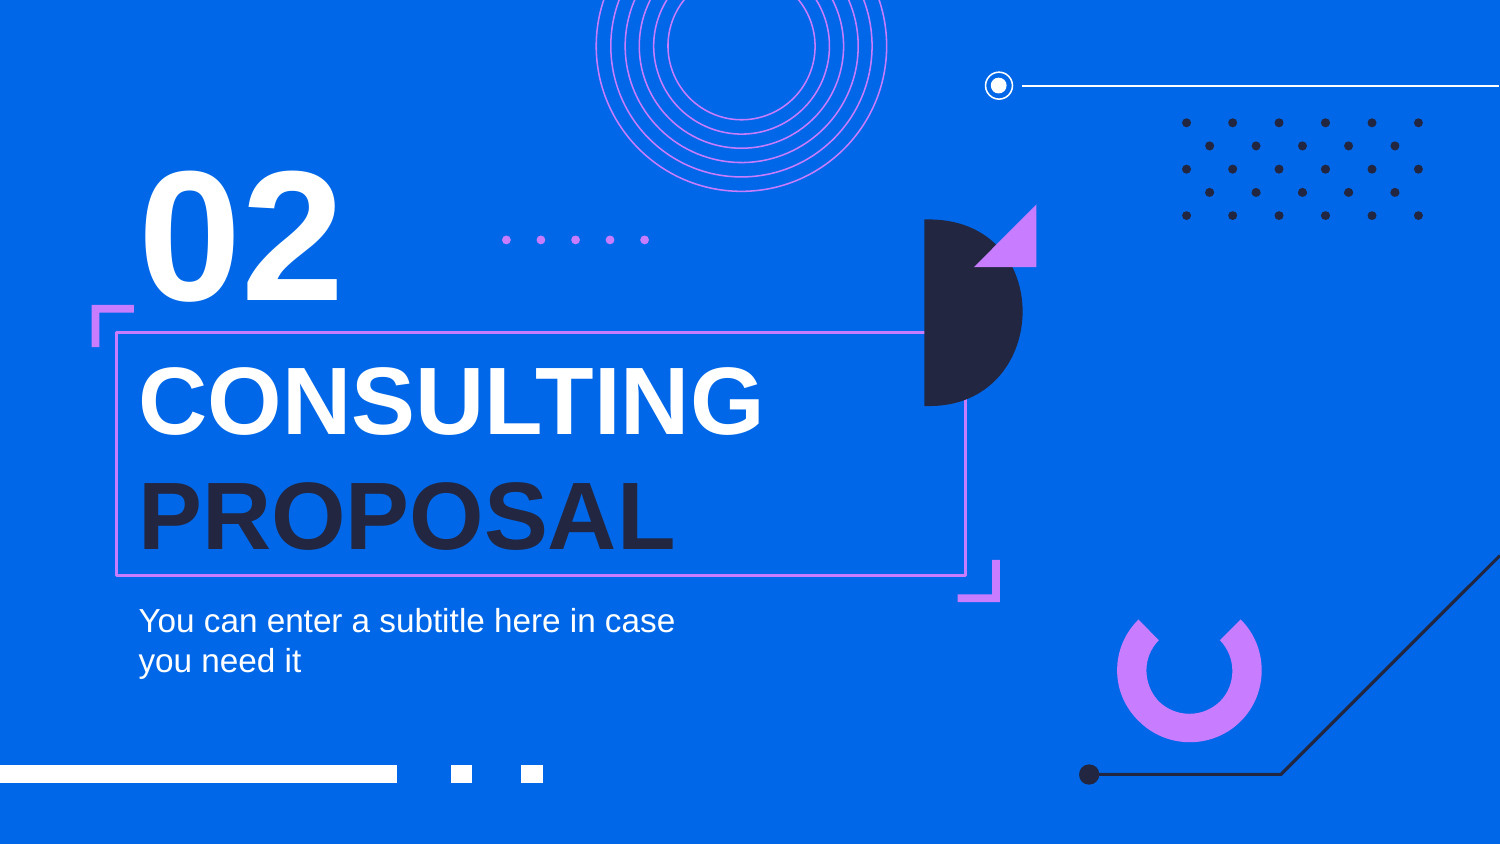

02

# CONSULTING PROPOSAL
You can enter a subtitle here in case you need it